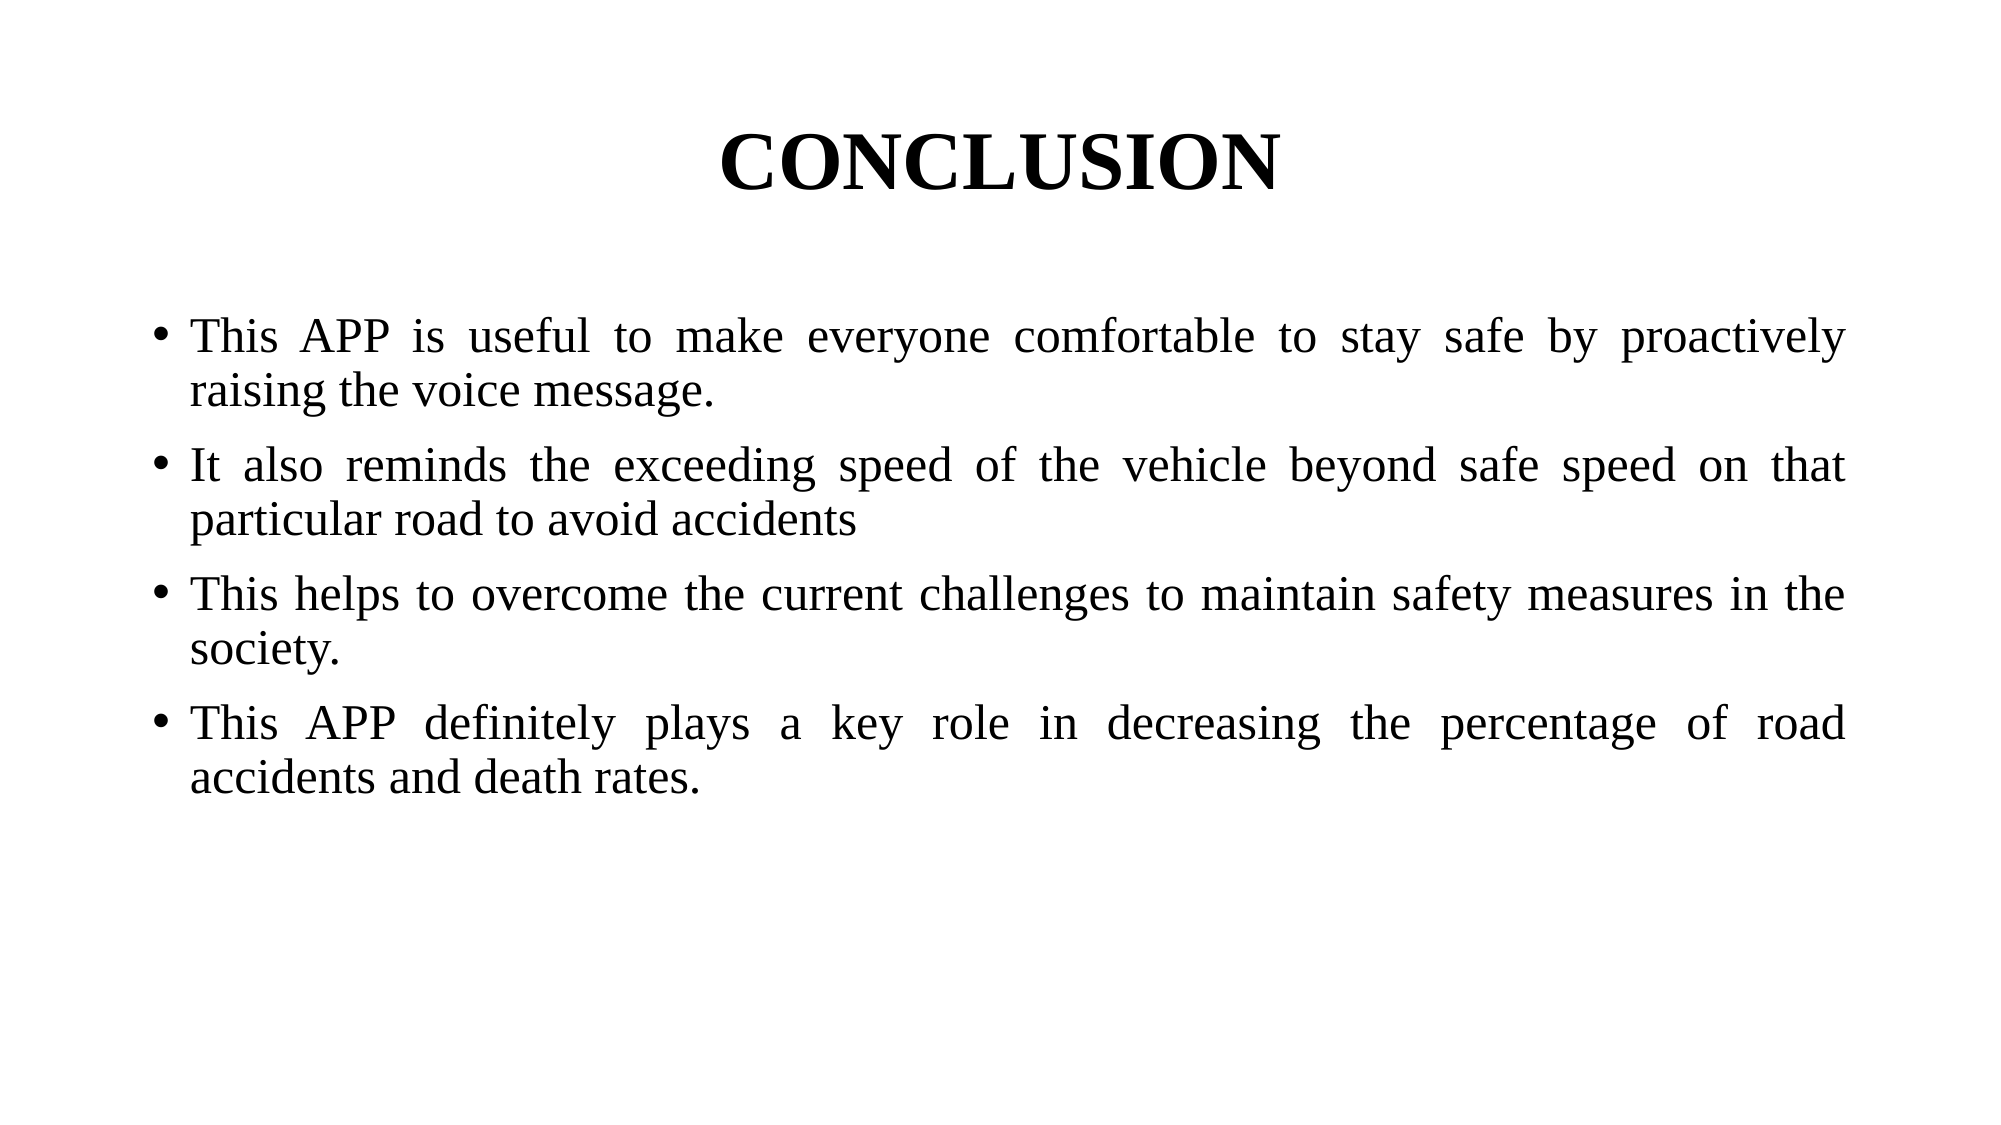

# CONCLUSION
This APP is useful to make everyone comfortable to stay safe by proactively raising the voice message.
It also reminds the exceeding speed of the vehicle beyond safe speed on that particular road to avoid accidents
This helps to overcome the current challenges to maintain safety measures in the society.
This APP definitely plays a key role in decreasing the percentage of road accidents and death rates.